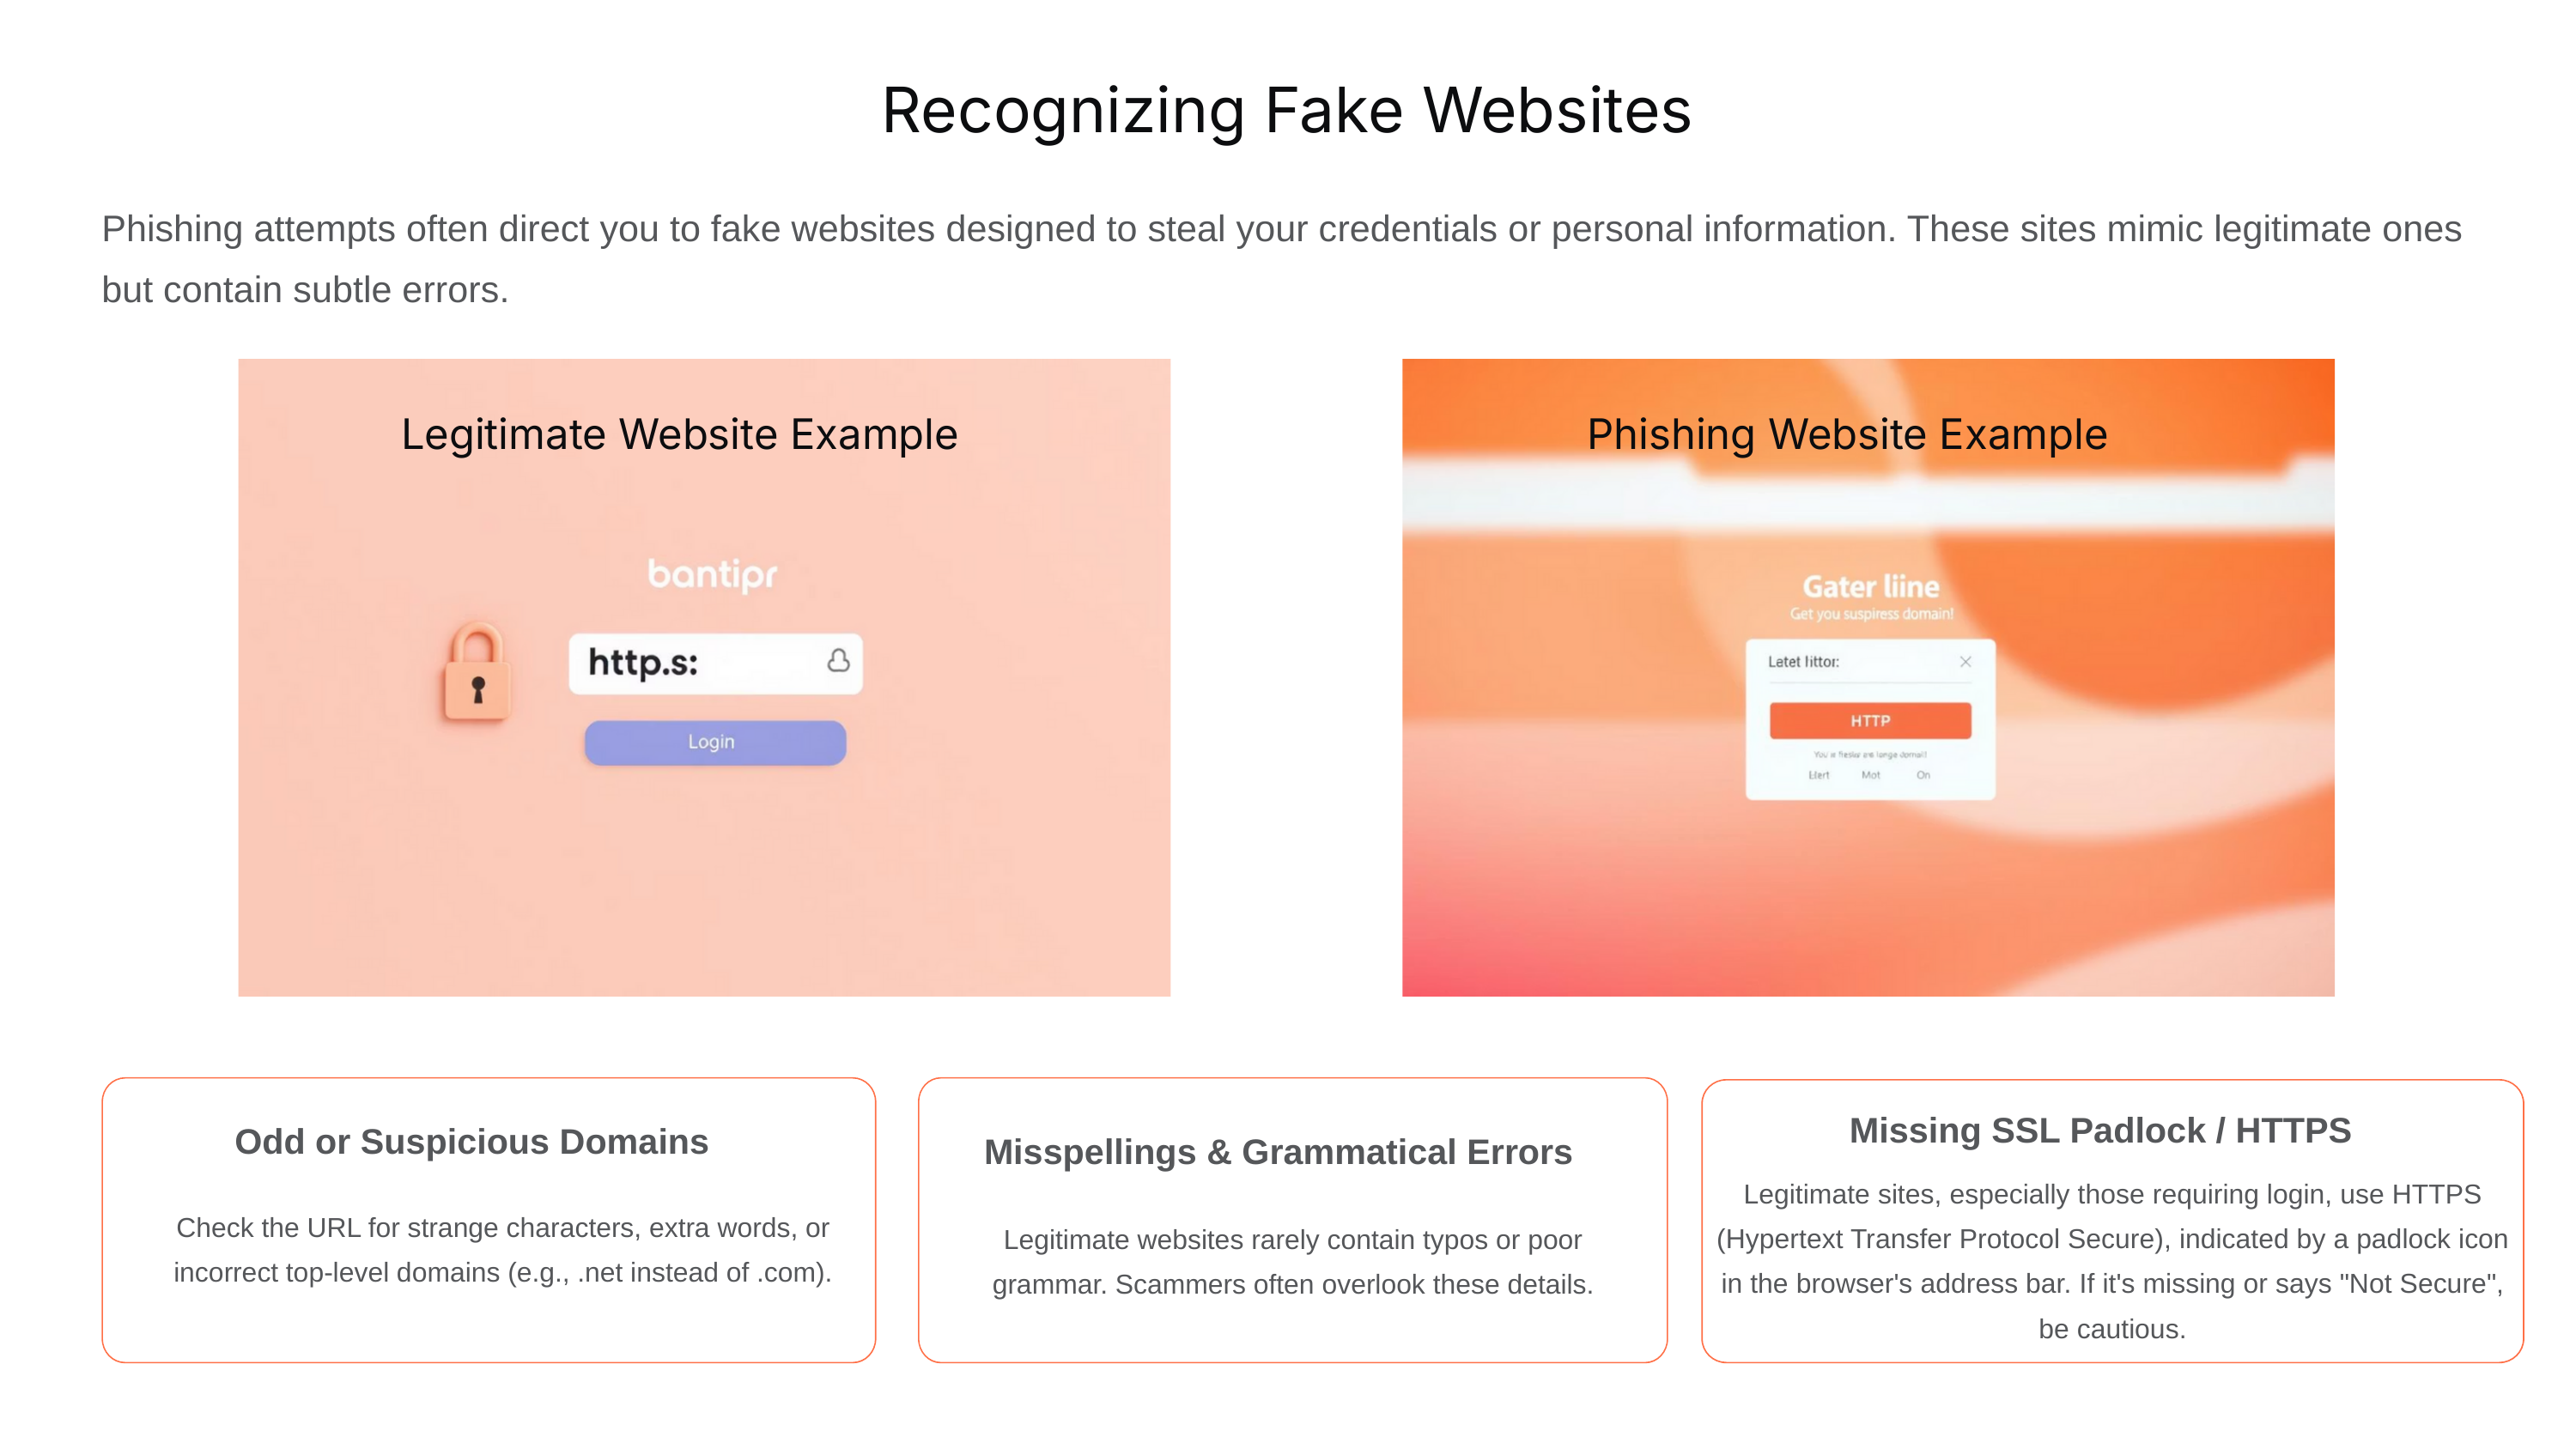

Recognizing Fake Websites
Phishing attempts often direct you to fake websites designed to steal your credentials or personal information. These sites mimic legitimate ones but contain subtle errors.

Legitimate Website Example
Phishing Website Example

Missing SSL Padlock / HTTPS
Odd or Suspicious Domains
Misspellings & Grammatical Errors
Legitimate sites, especially those requiring login, use HTTPS (Hypertext Transfer Protocol Secure), indicated by a padlock icon in the browser's address bar. If it's missing or says "Not Secure", be cautious.
Check the URL for strange characters, extra words, or incorrect top-level domains (e.g., .net instead of .com).
Legitimate websites rarely contain typos or poor grammar. Scammers often overlook these details.